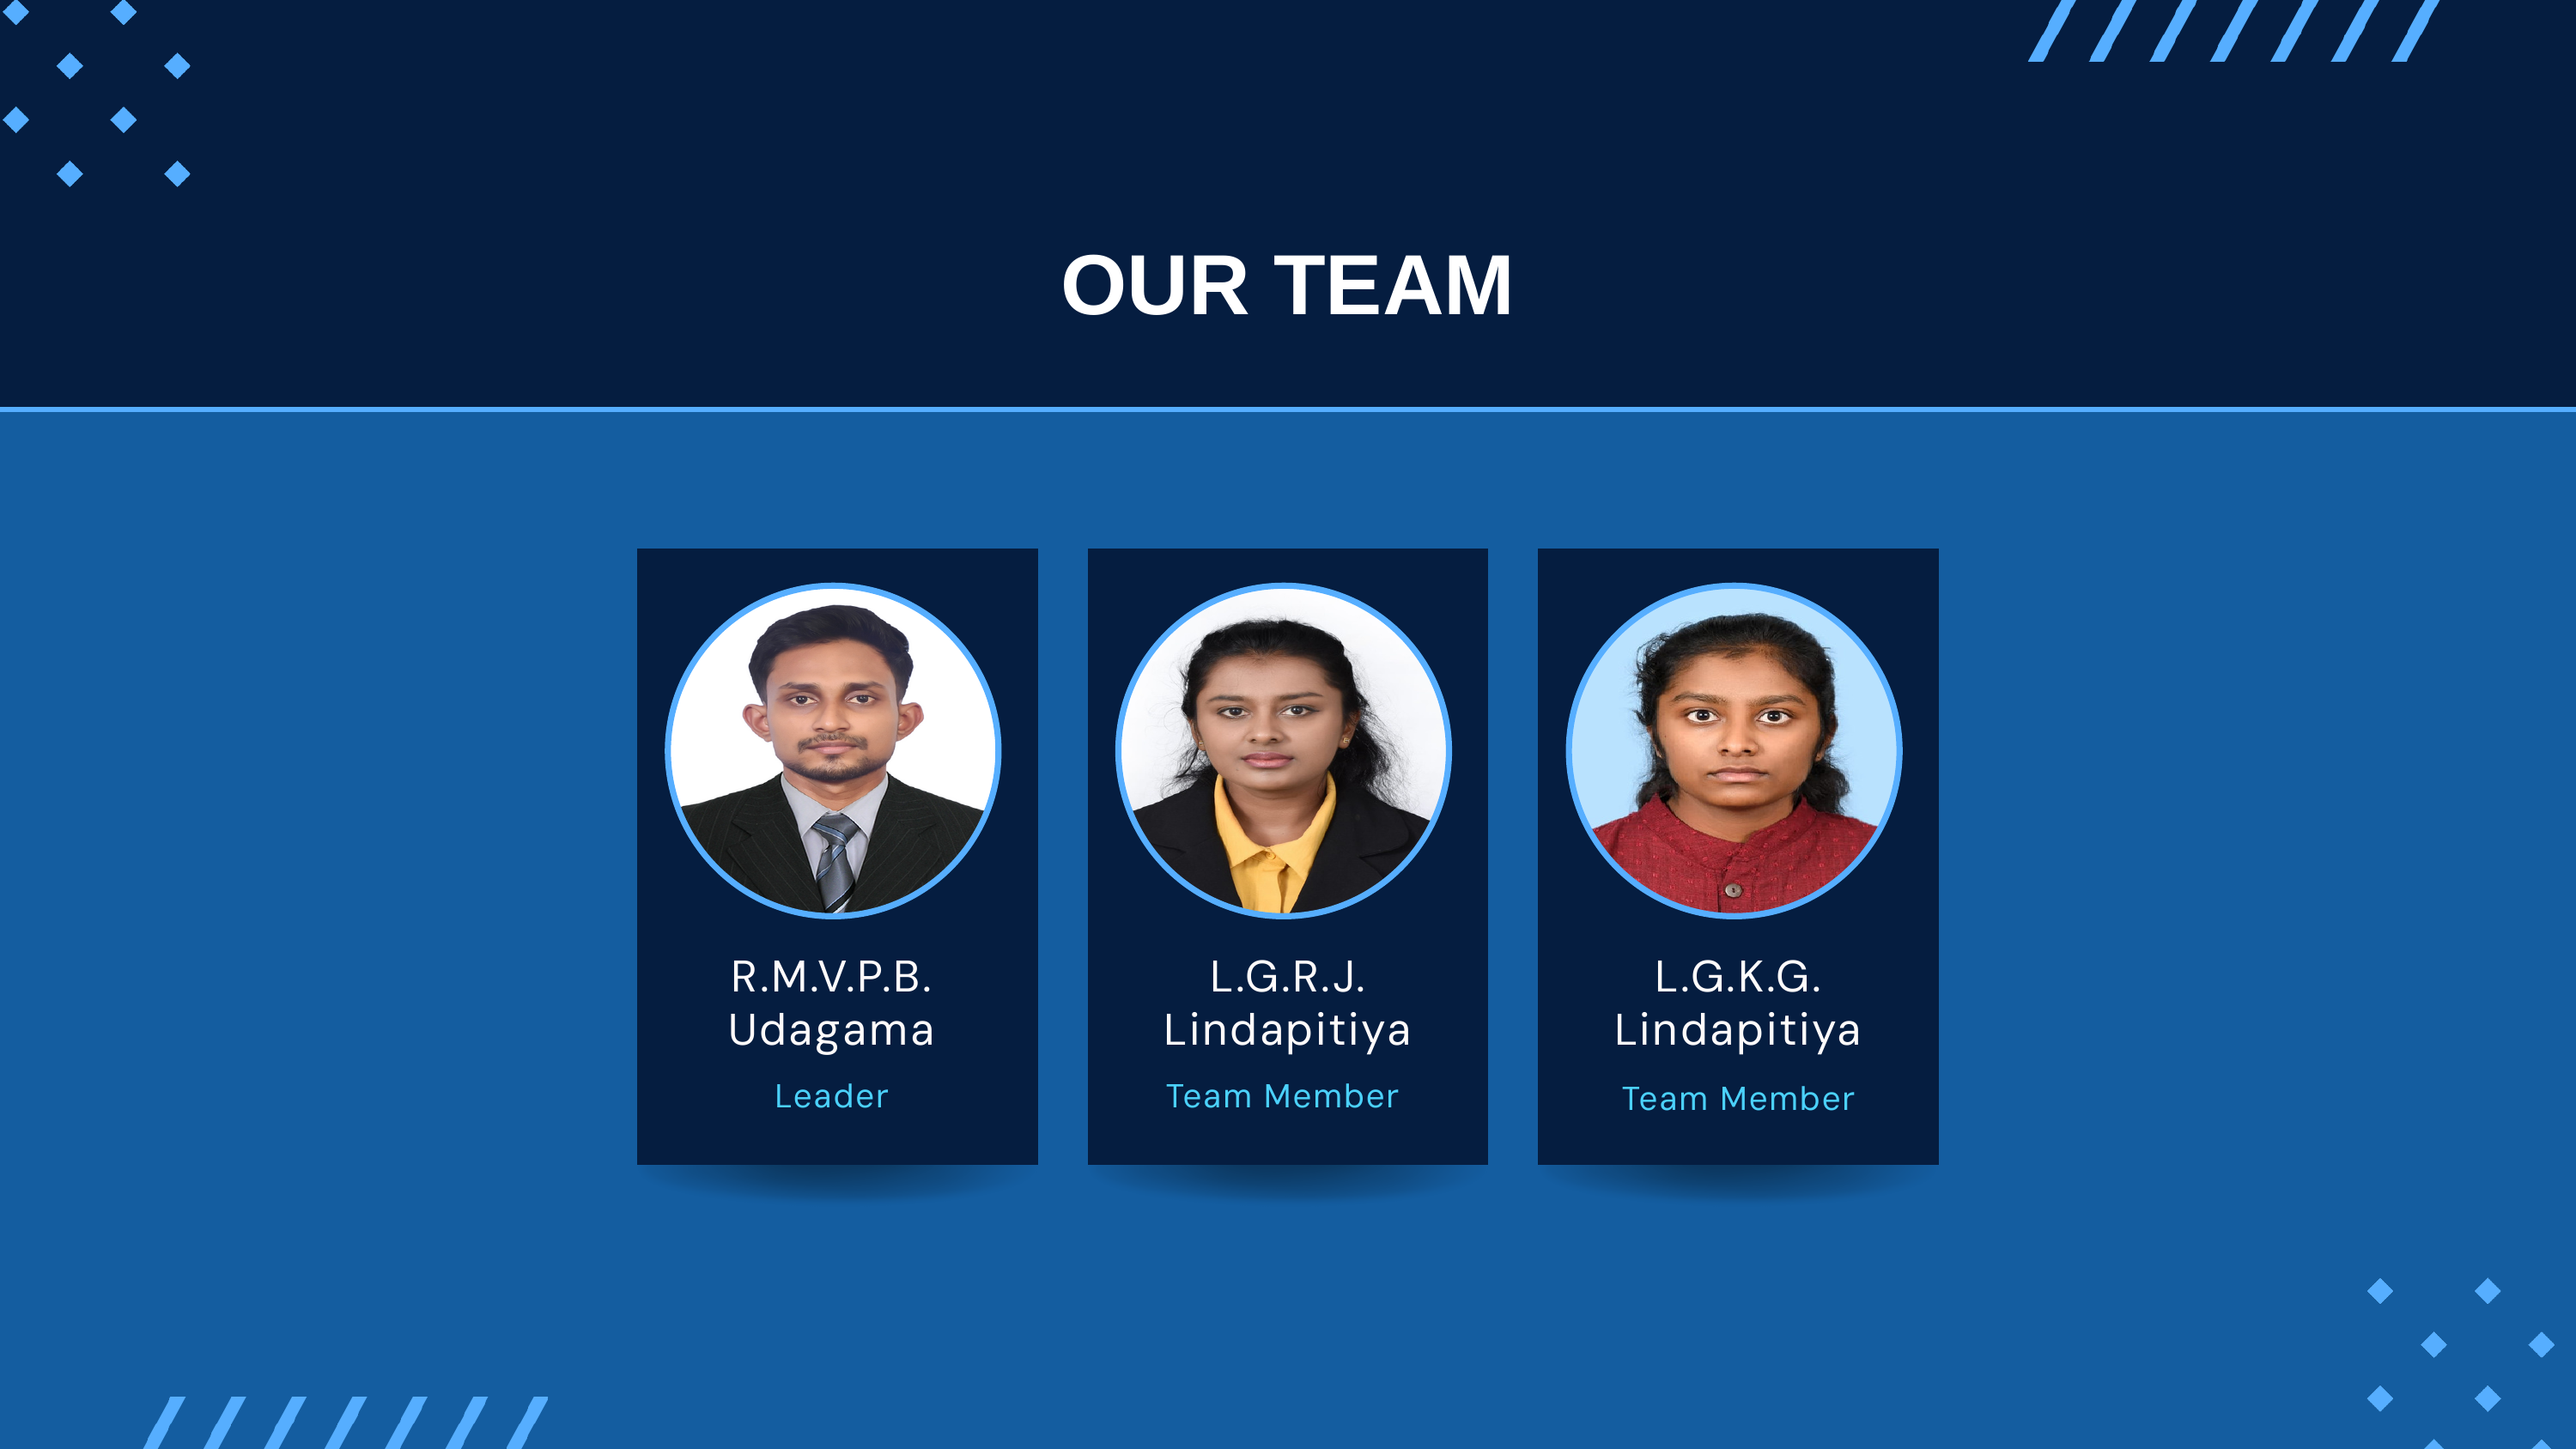

OUR TEAM

R.M.V.P.B.
Udagama
L.G.R.J.
Lindapitiya
L.G.K.G.
Lindapitiya
Leader
Team Member
Team Member